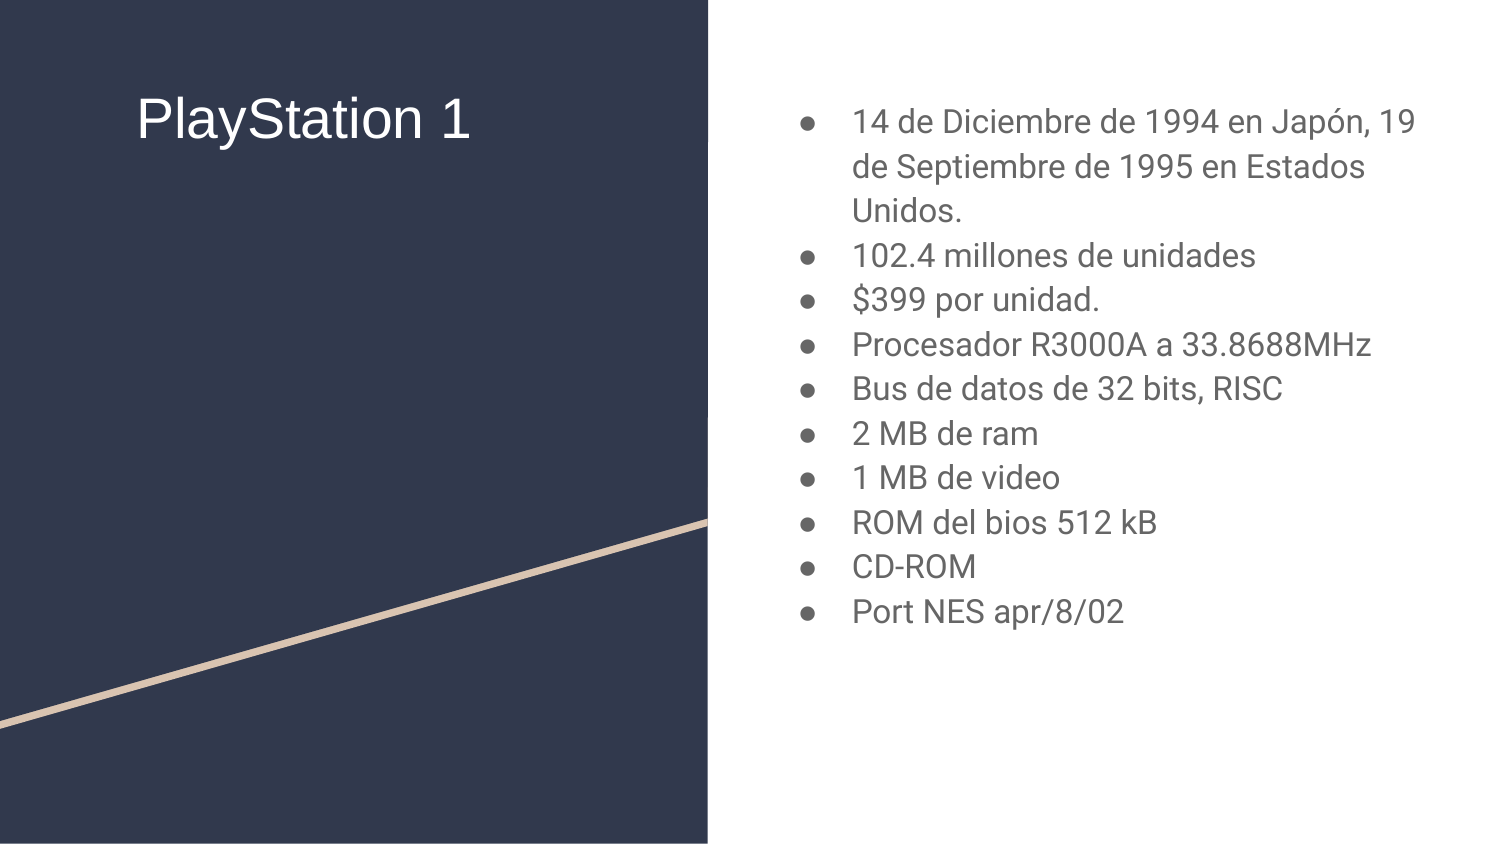

# PlayStation 1
14 de Diciembre de 1994 en Japón, 19 de Septiembre de 1995 en Estados Unidos.
102.4 millones de unidades
$399 por unidad.
Procesador R3000A a 33.8688MHz
Bus de datos de 32 bits, RISC
2 MB de ram
1 MB de video
ROM del bios 512 kB
CD-ROM
Port NES apr/8/02